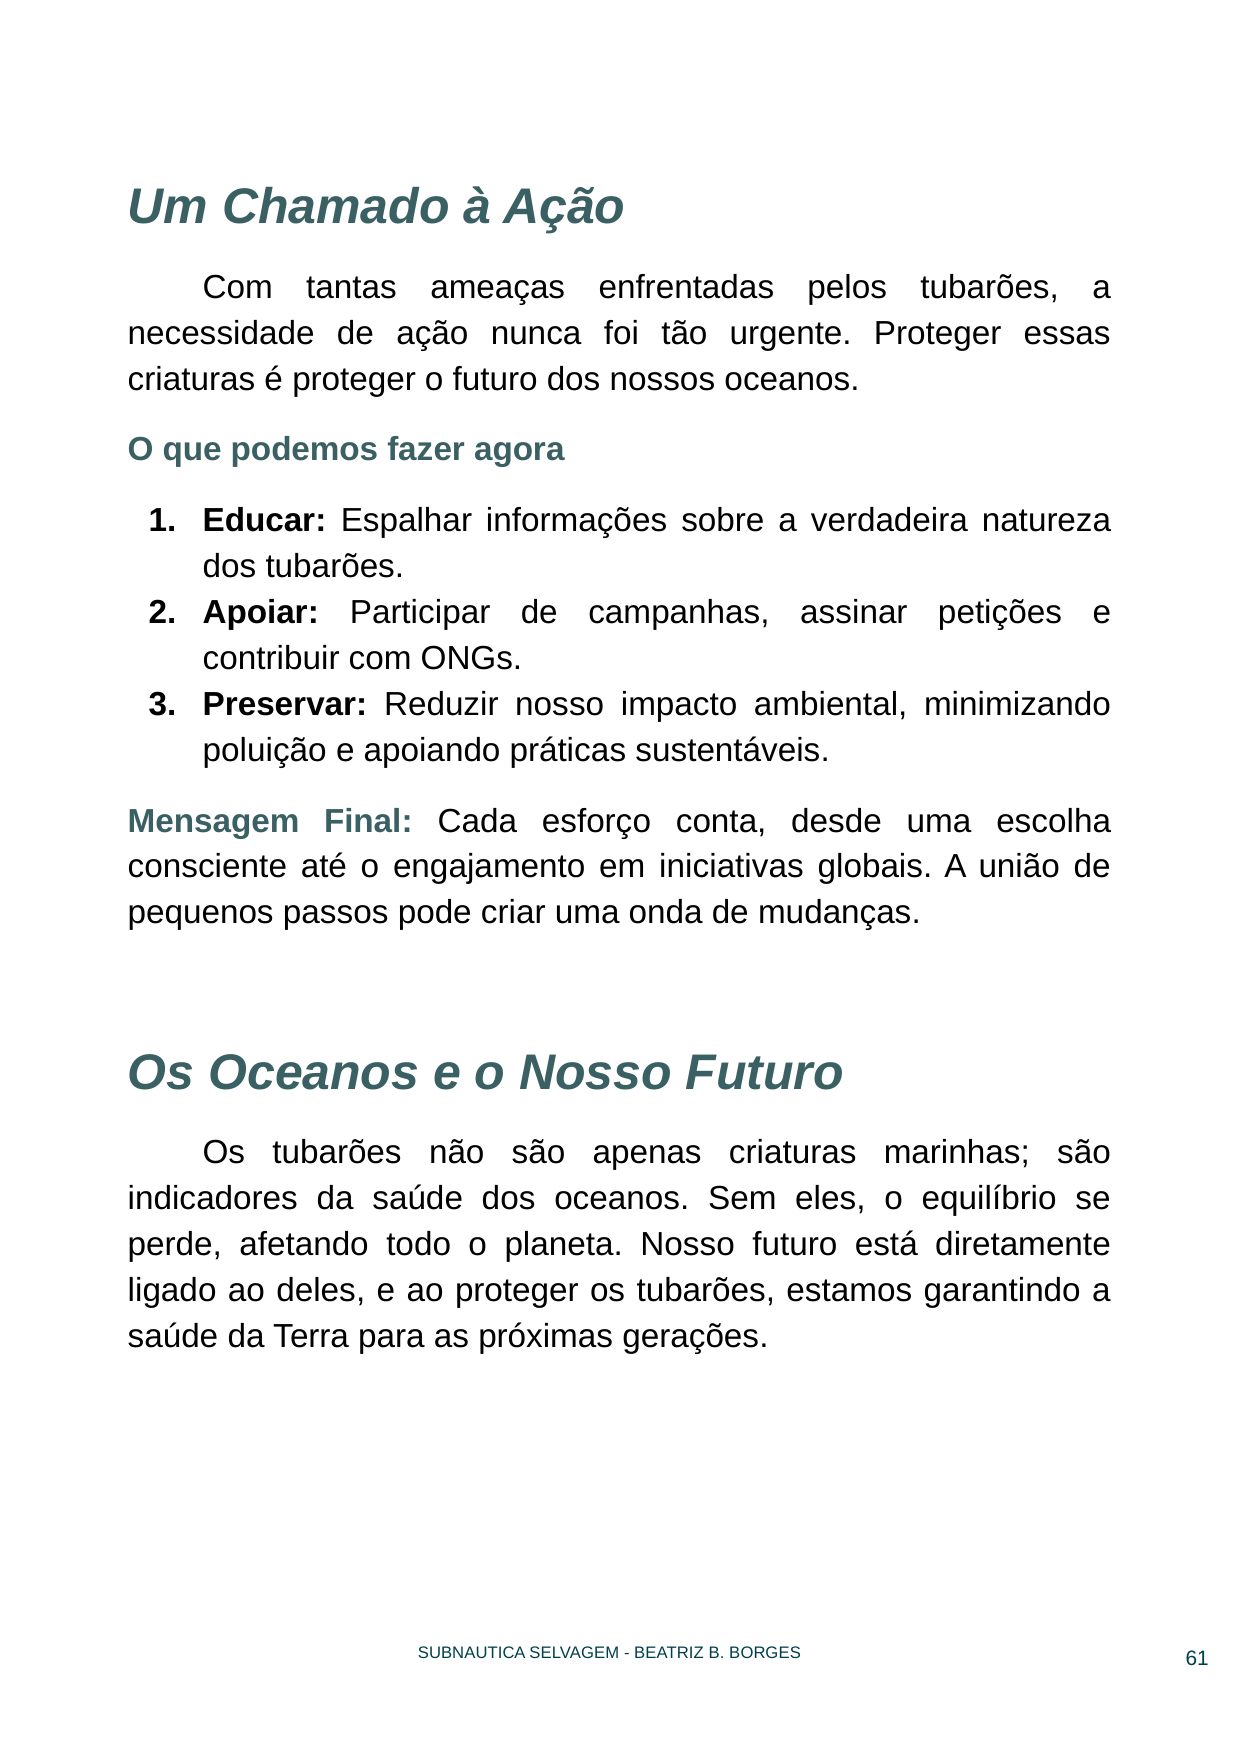

Um Chamado à Ação
Com tantas ameaças enfrentadas pelos tubarões, a necessidade de ação nunca foi tão urgente. Proteger essas criaturas é proteger o futuro dos nossos oceanos.
O que podemos fazer agora
Educar: Espalhar informações sobre a verdadeira natureza dos tubarões.
Apoiar: Participar de campanhas, assinar petições e contribuir com ONGs.
Preservar: Reduzir nosso impacto ambiental, minimizando poluição e apoiando práticas sustentáveis.
Mensagem Final: Cada esforço conta, desde uma escolha consciente até o engajamento em iniciativas globais. A união de pequenos passos pode criar uma onda de mudanças.

Os Oceanos e o Nosso Futuro
Os tubarões não são apenas criaturas marinhas; são indicadores da saúde dos oceanos. Sem eles, o equilíbrio se perde, afetando todo o planeta. Nosso futuro está diretamente ligado ao deles, e ao proteger os tubarões, estamos garantindo a saúde da Terra para as próximas gerações.

61
SUBNAUTICA SELVAGEM - BEATRIZ B. BORGES